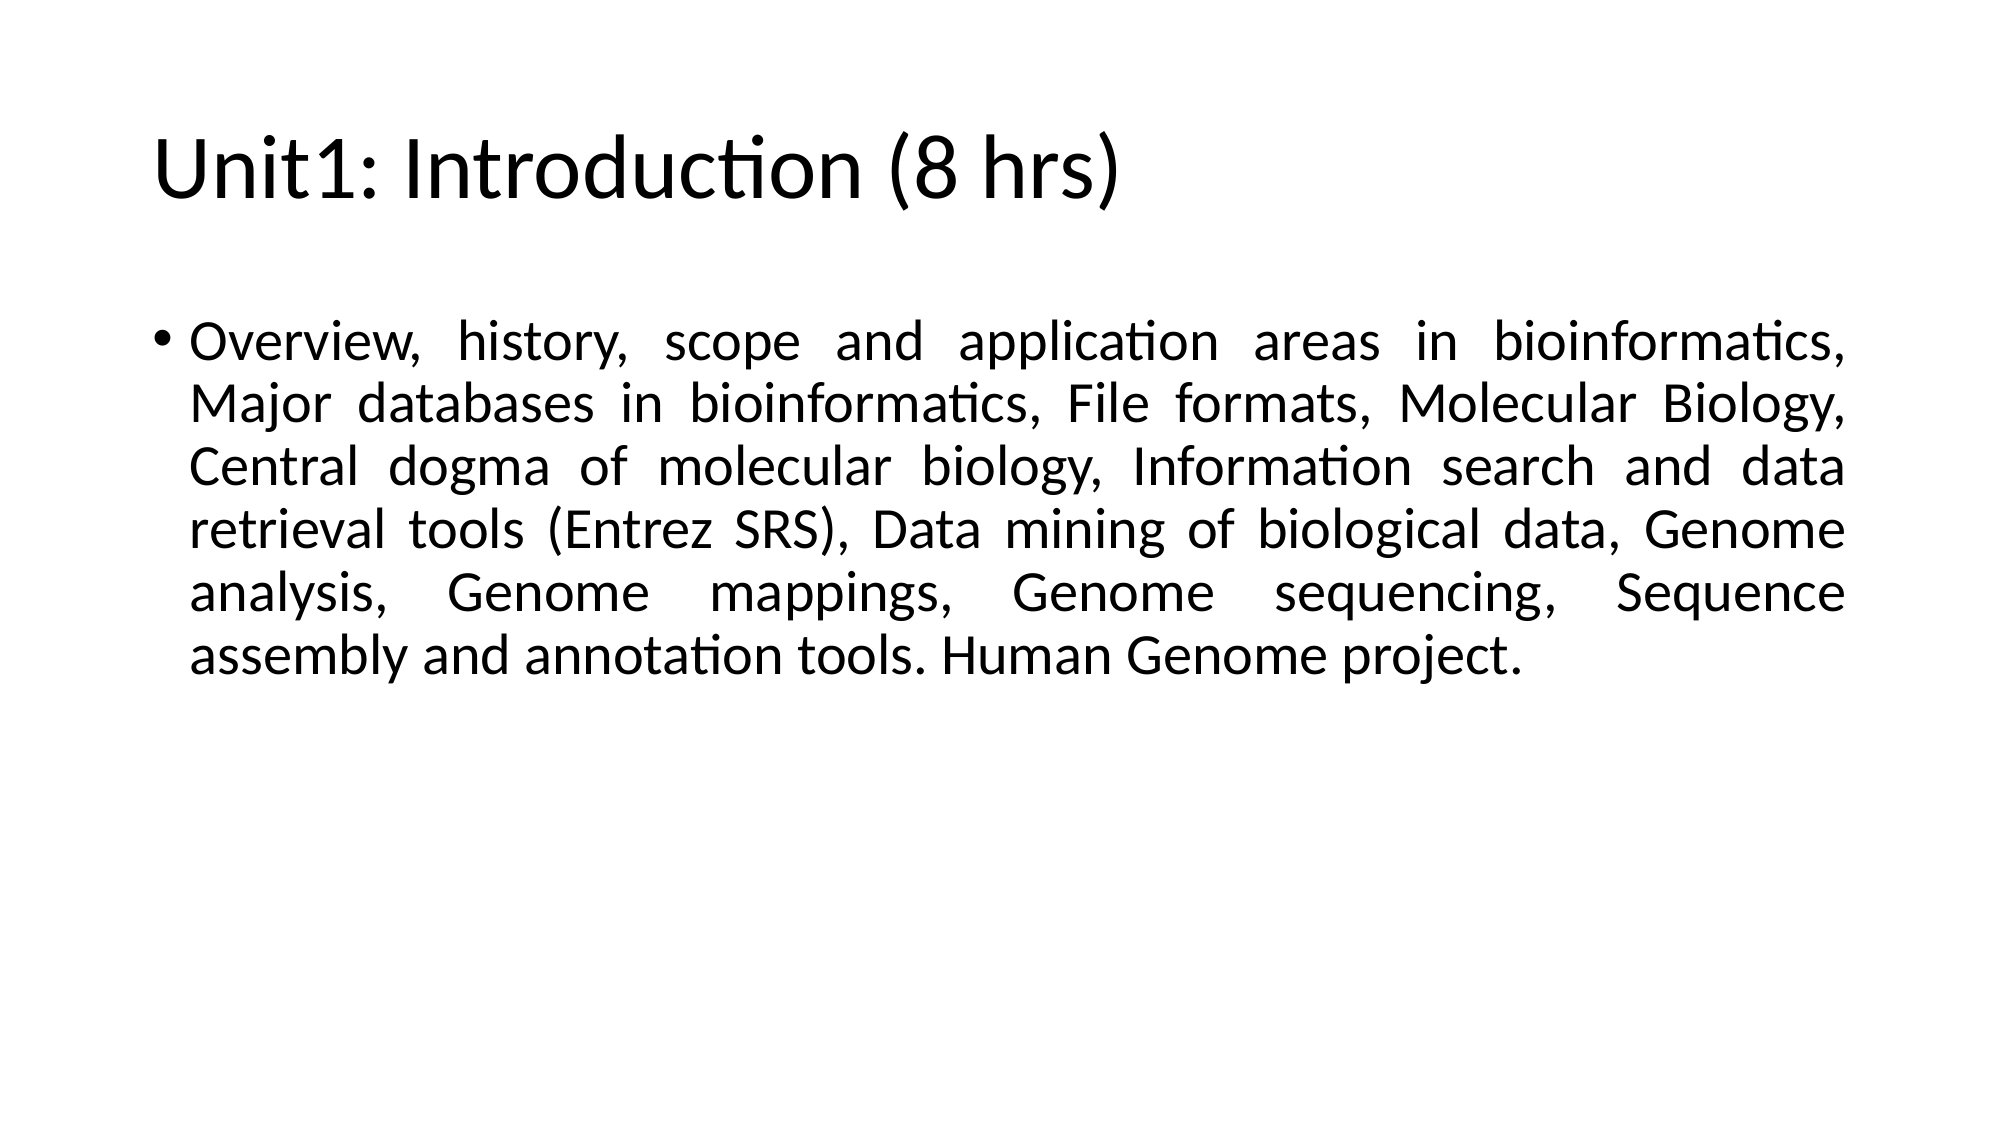

# Unit1: Introduction (8 hrs)
Overview, history, scope and application areas in bioinformatics, Major databases in bioinformatics, File formats, Molecular Biology, Central dogma of molecular biology, Information search and data retrieval tools (Entrez SRS), Data mining of biological data, Genome analysis, Genome mappings, Genome sequencing, Sequence assembly and annotation tools. Human Genome project.